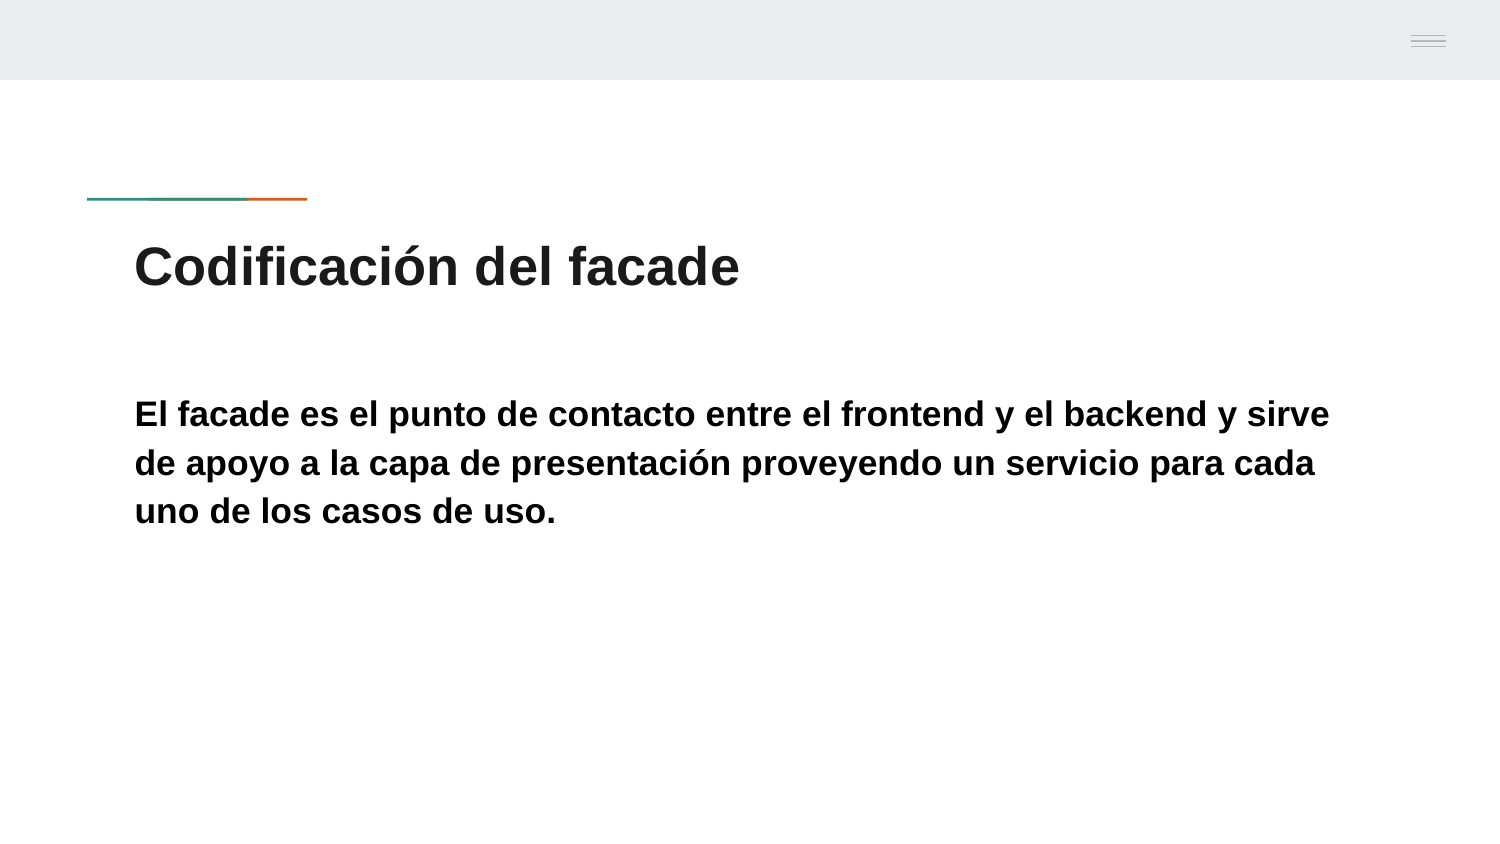

# Codificación del facade
El facade es el punto de contacto entre el frontend y el backend y sirve de apoyo a la capa de presentación proveyendo un servicio para cada uno de los casos de uso.